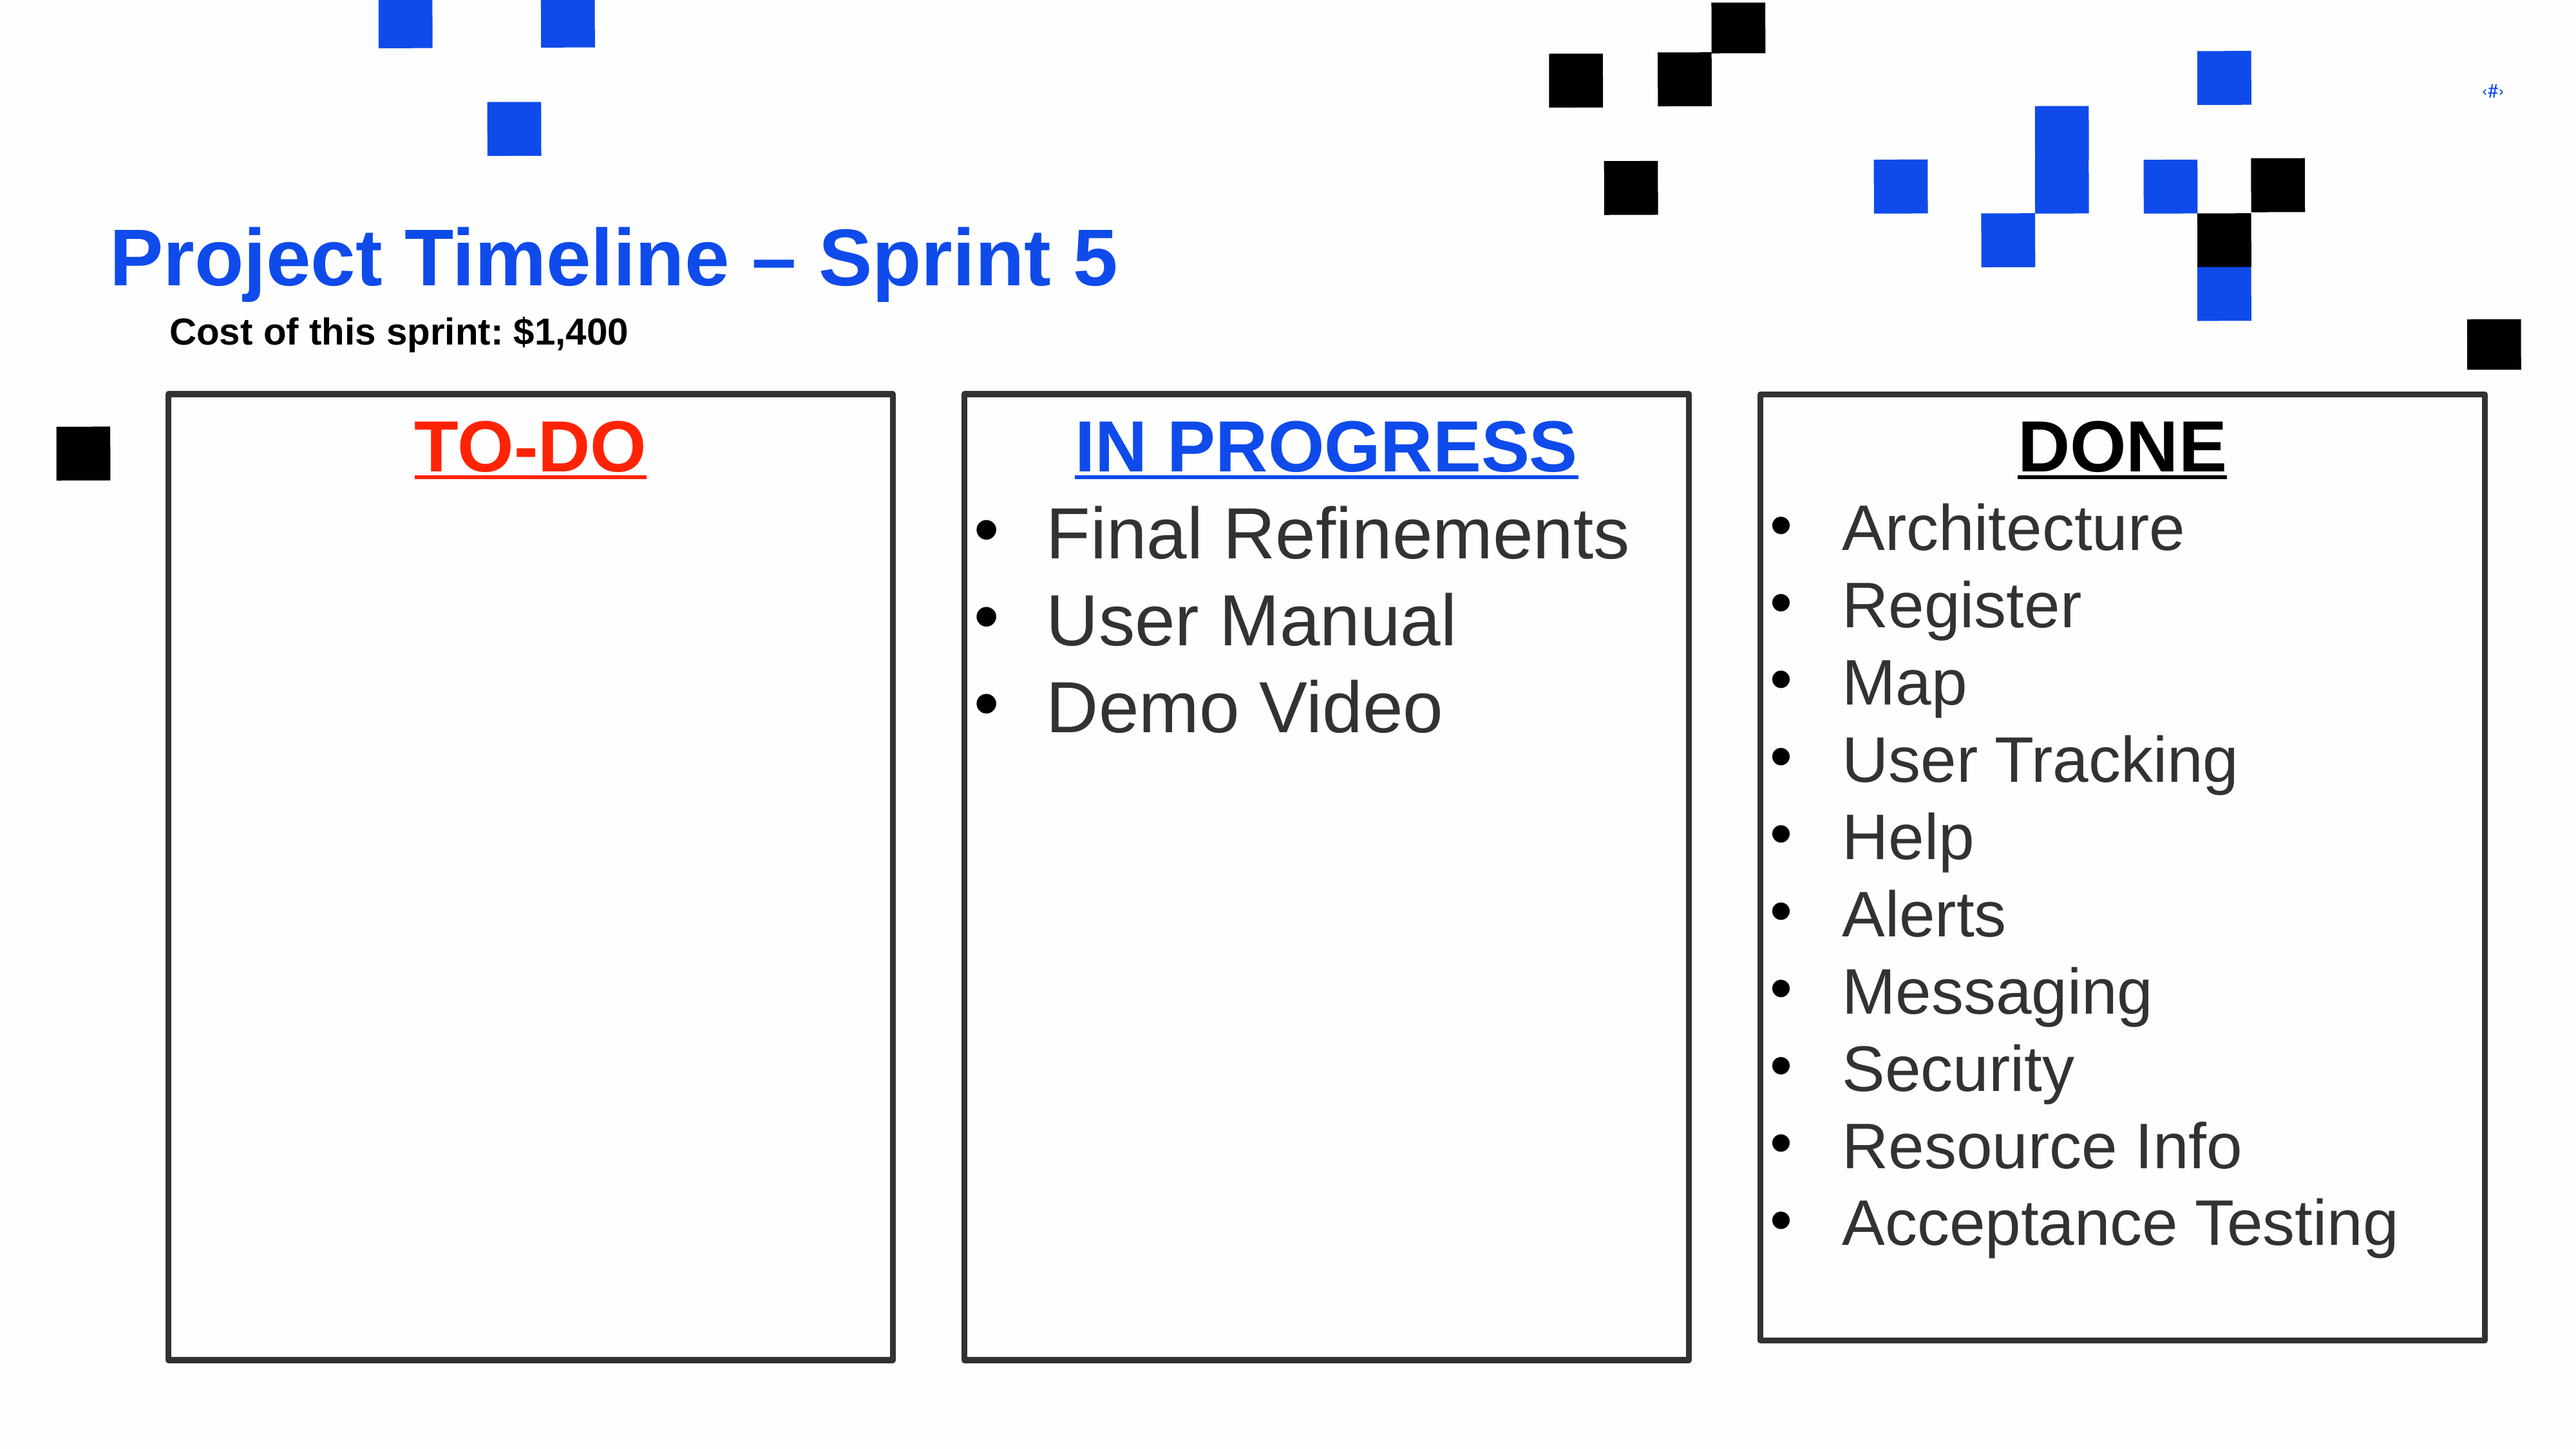

# Project Timeline – Sprint 5
Cost of this sprint: $1,400
TO-DO

IN PROGRESS
Final Refinements
User Manual
Demo Video

DONE
Architecture
Register
Map
User Tracking
Help
Alerts
Messaging
Security
Resource Info
Acceptance Testing